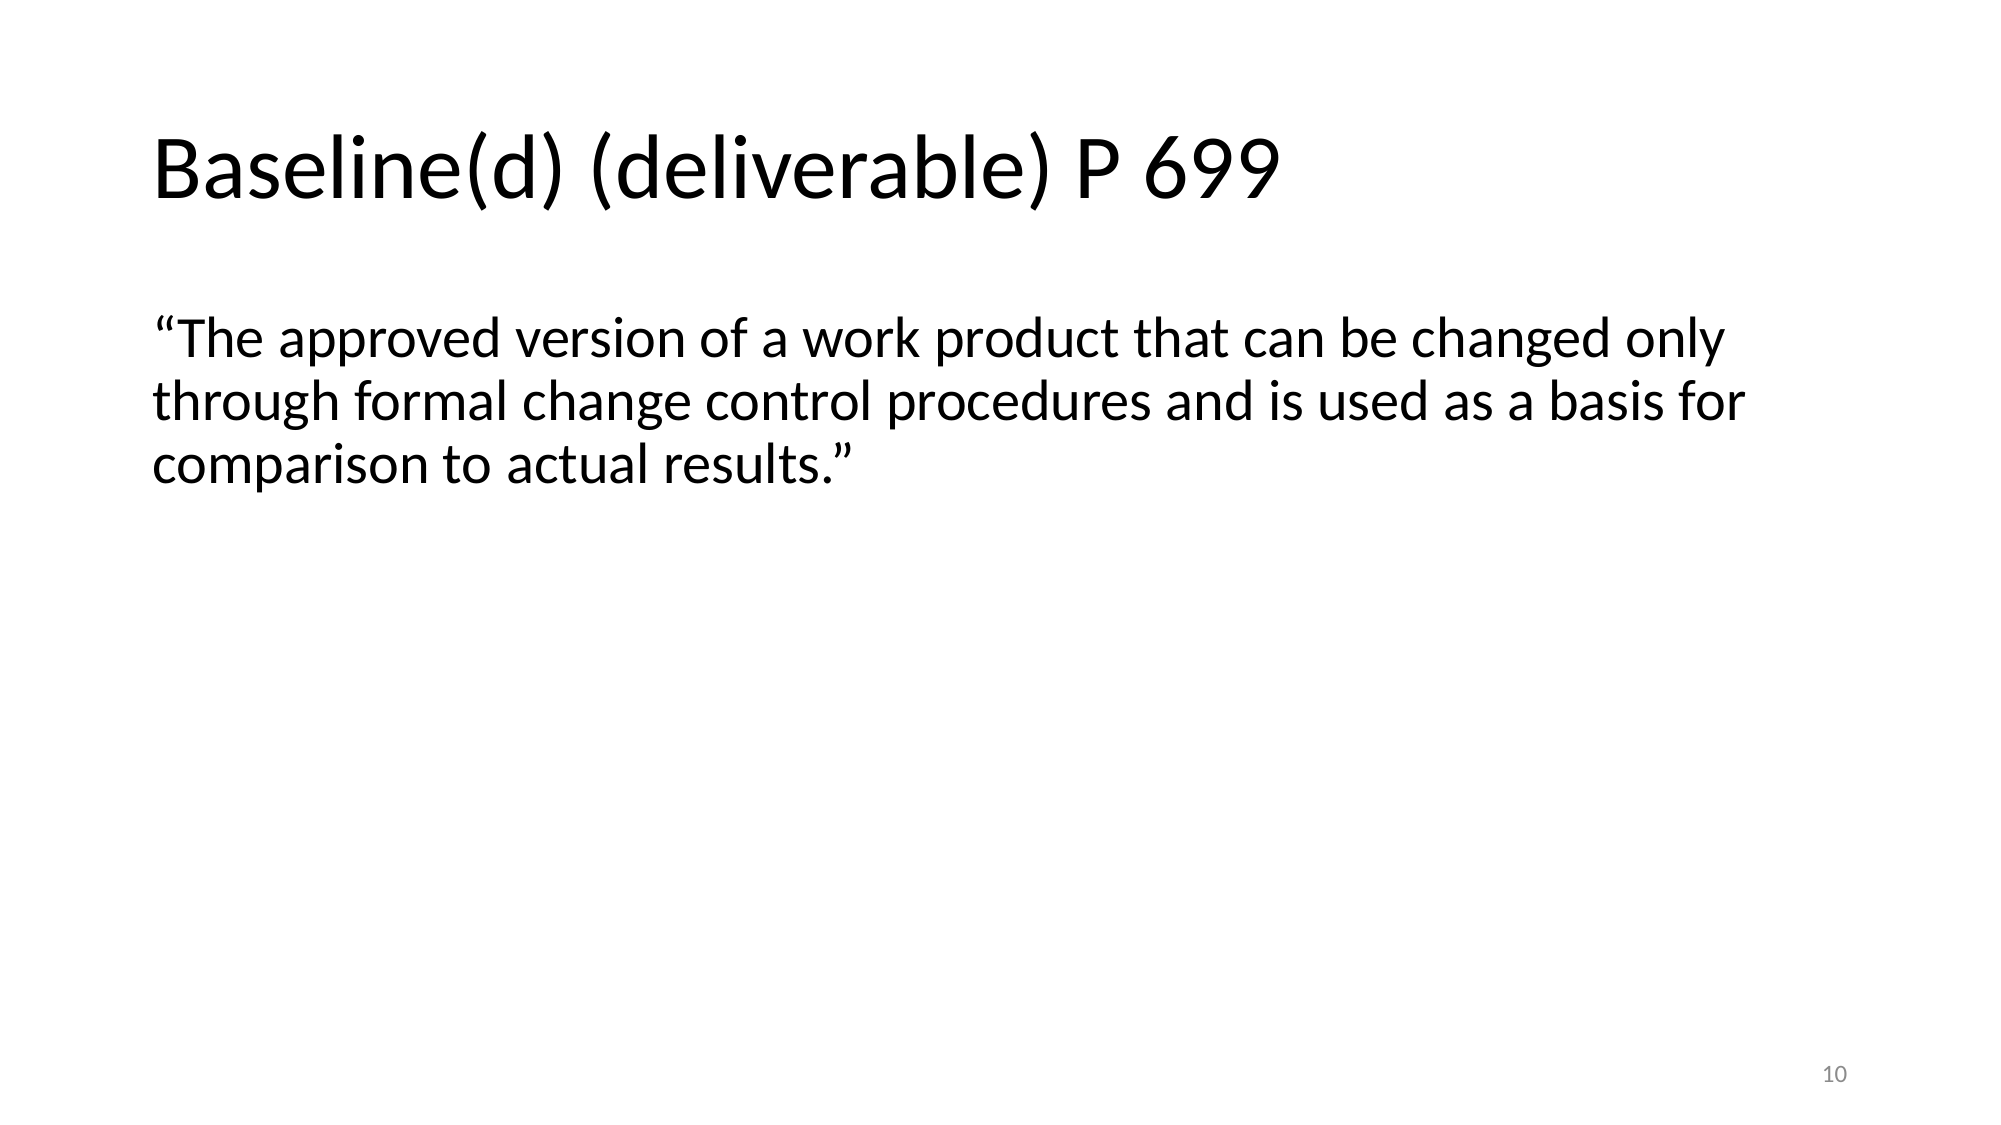

# Baseline(d) (deliverable) P 699
“The approved version of a work product that can be changed only through formal change control procedures and is used as a basis for comparison to actual results.”
10